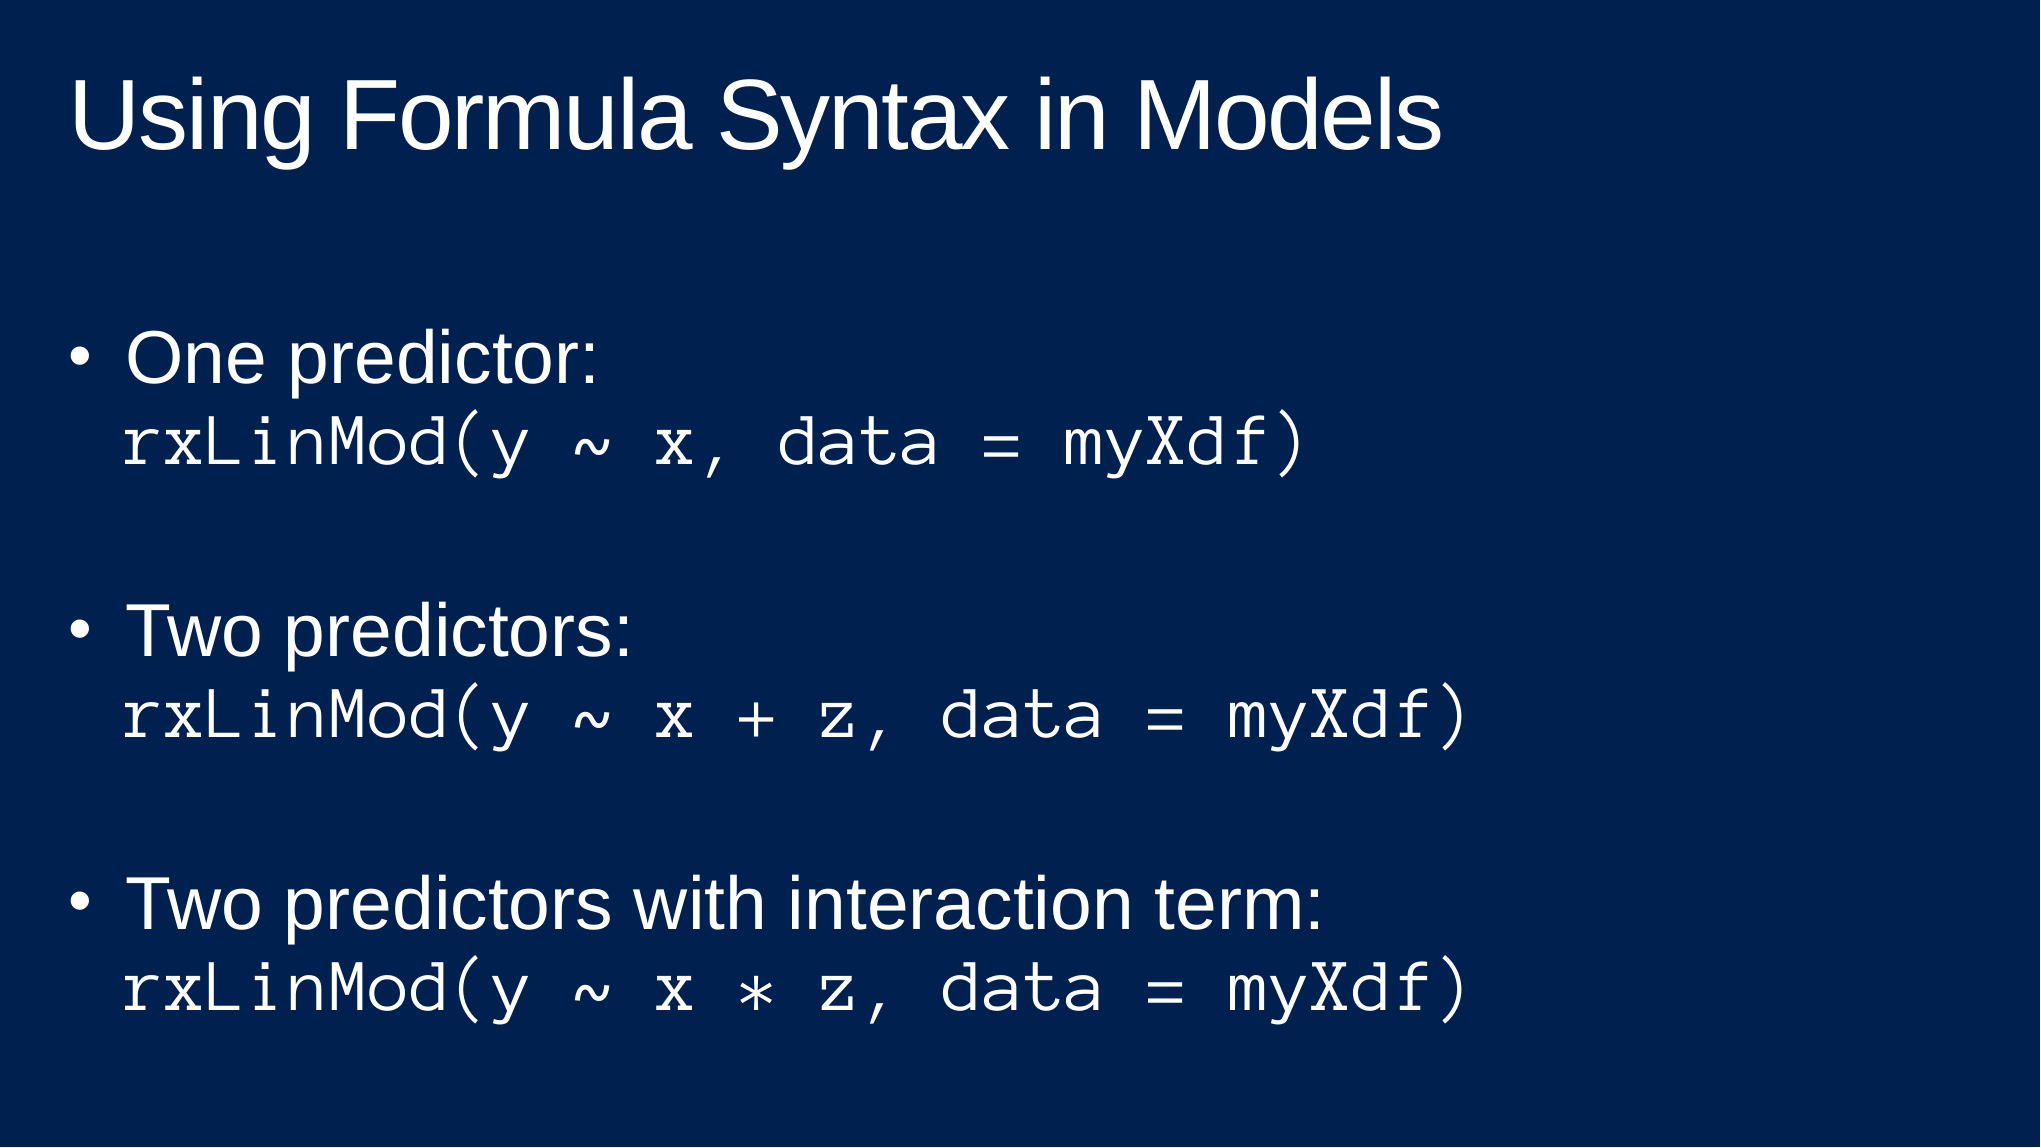

# Using Formula Syntax in Models

One predictor:
rxLinMod(y ~ x, data = myXdf)

Two predictors:
rxLinMod(y ~ x + z, data = myXdf)

Two predictors with interaction term:
rxLinMod(y ~ x * z, data = myXdf)